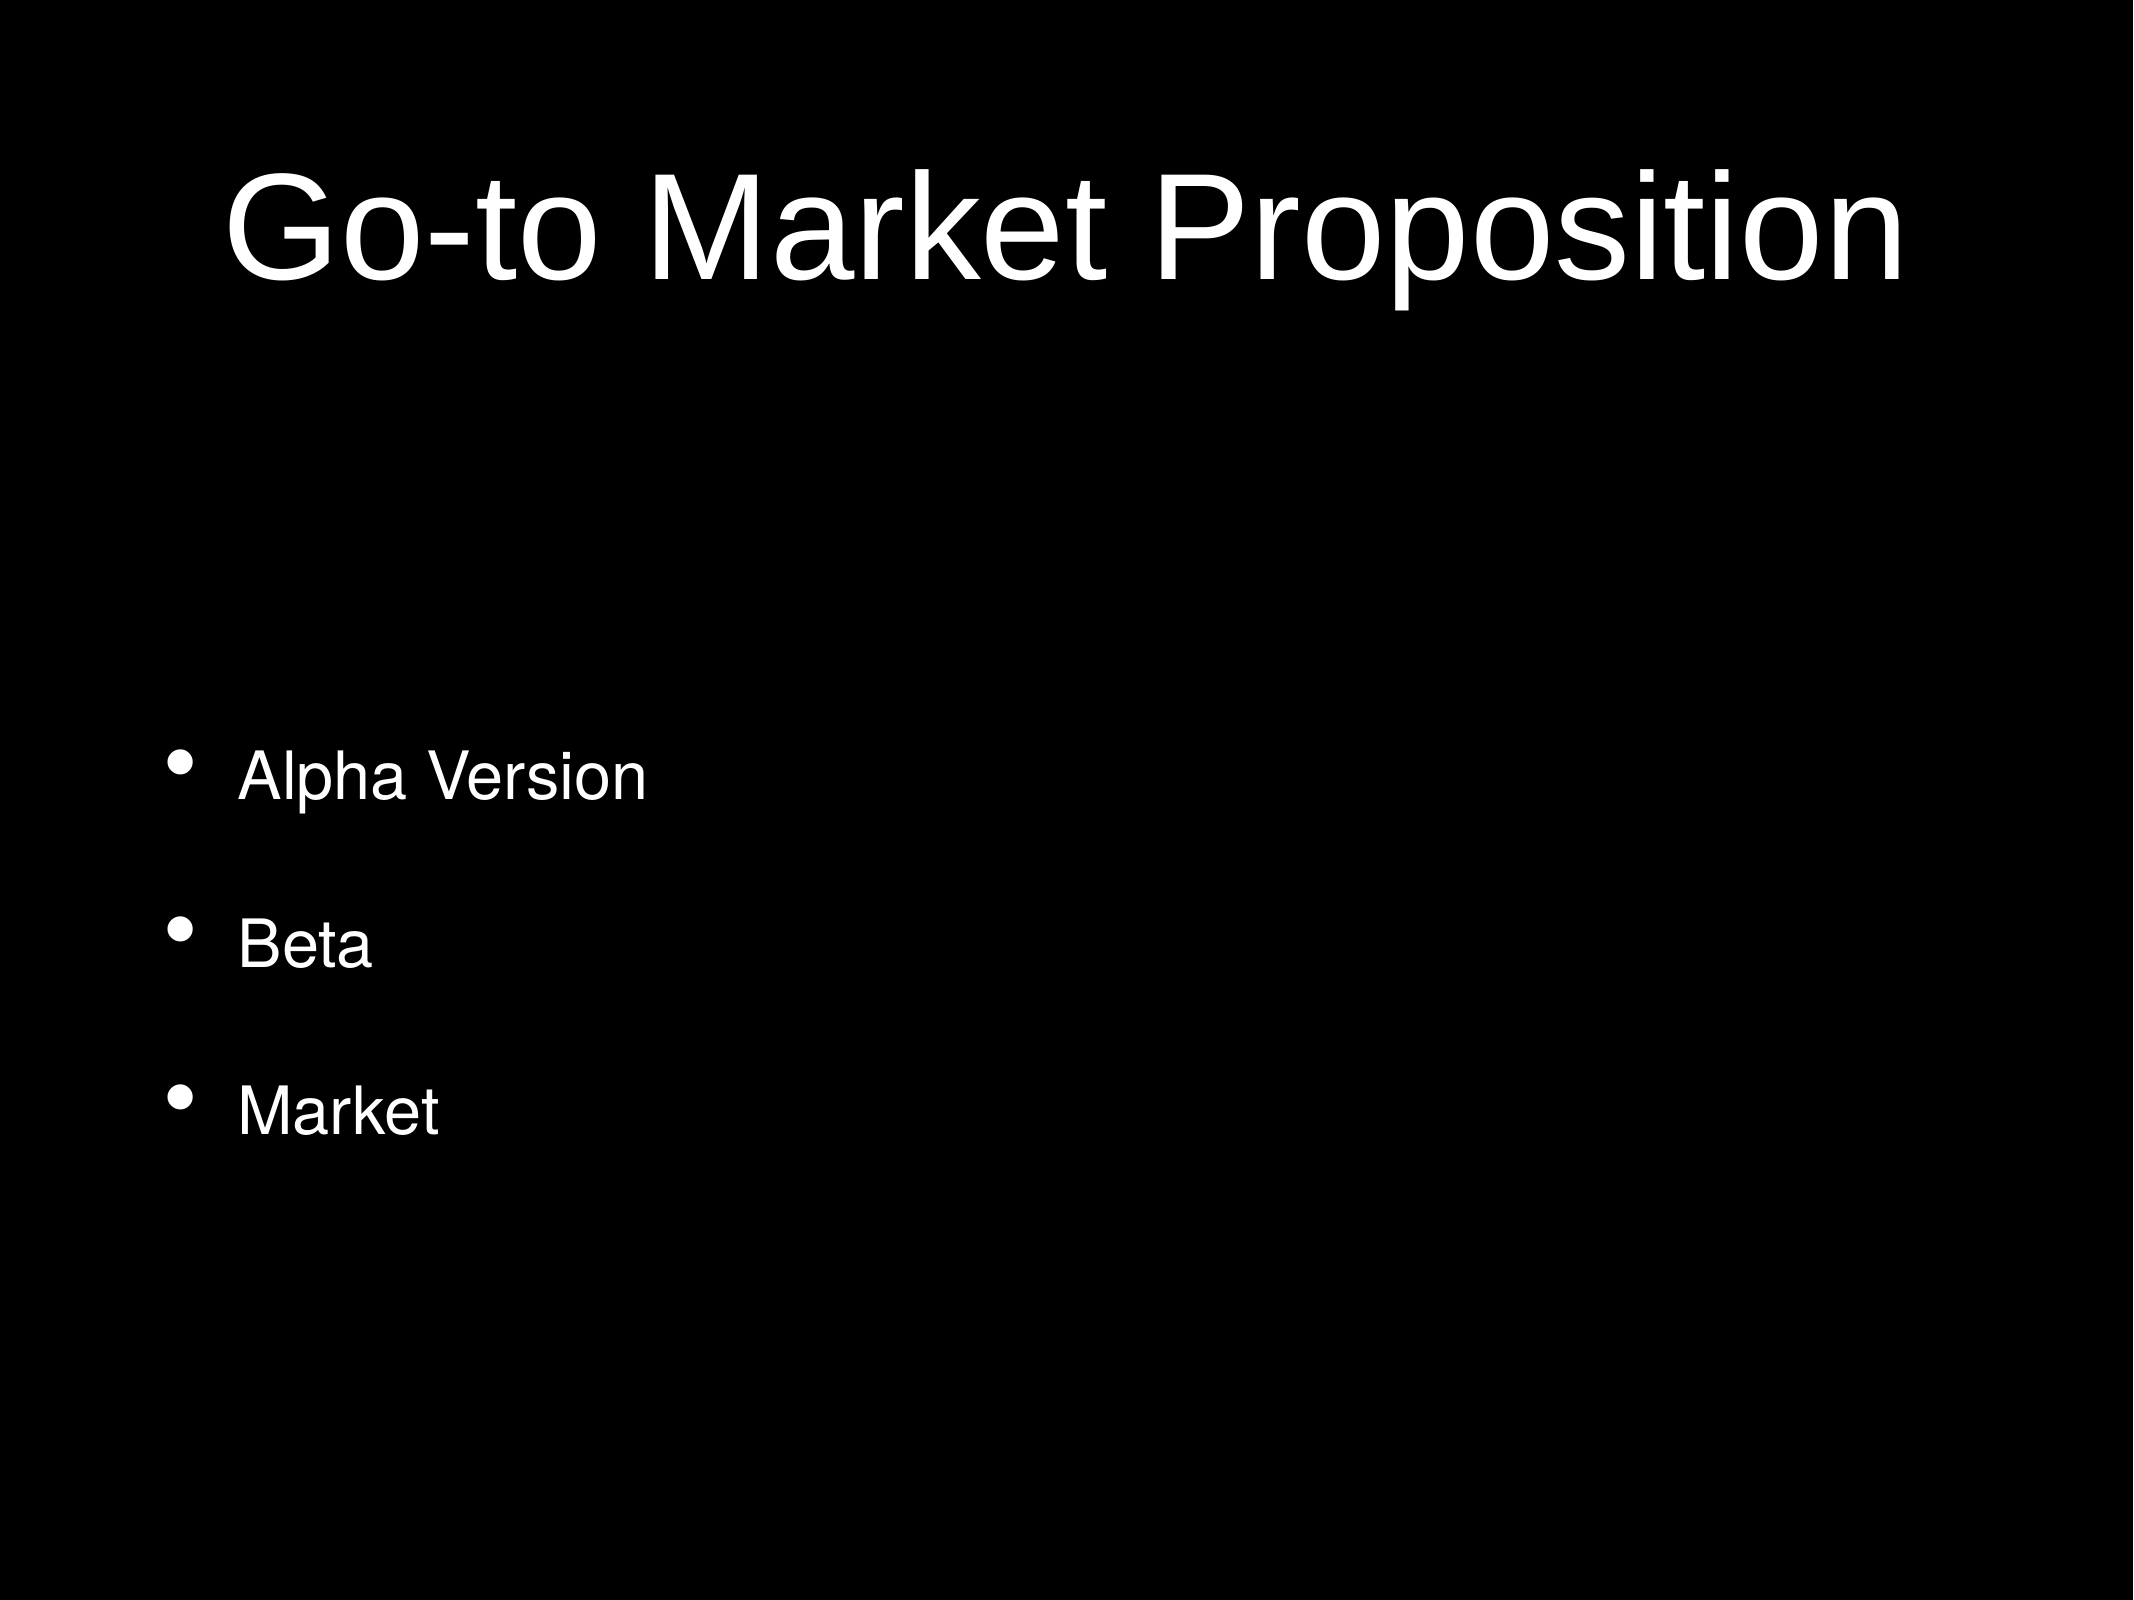

# Go-to Market Proposition
Alpha Version
Beta
Market